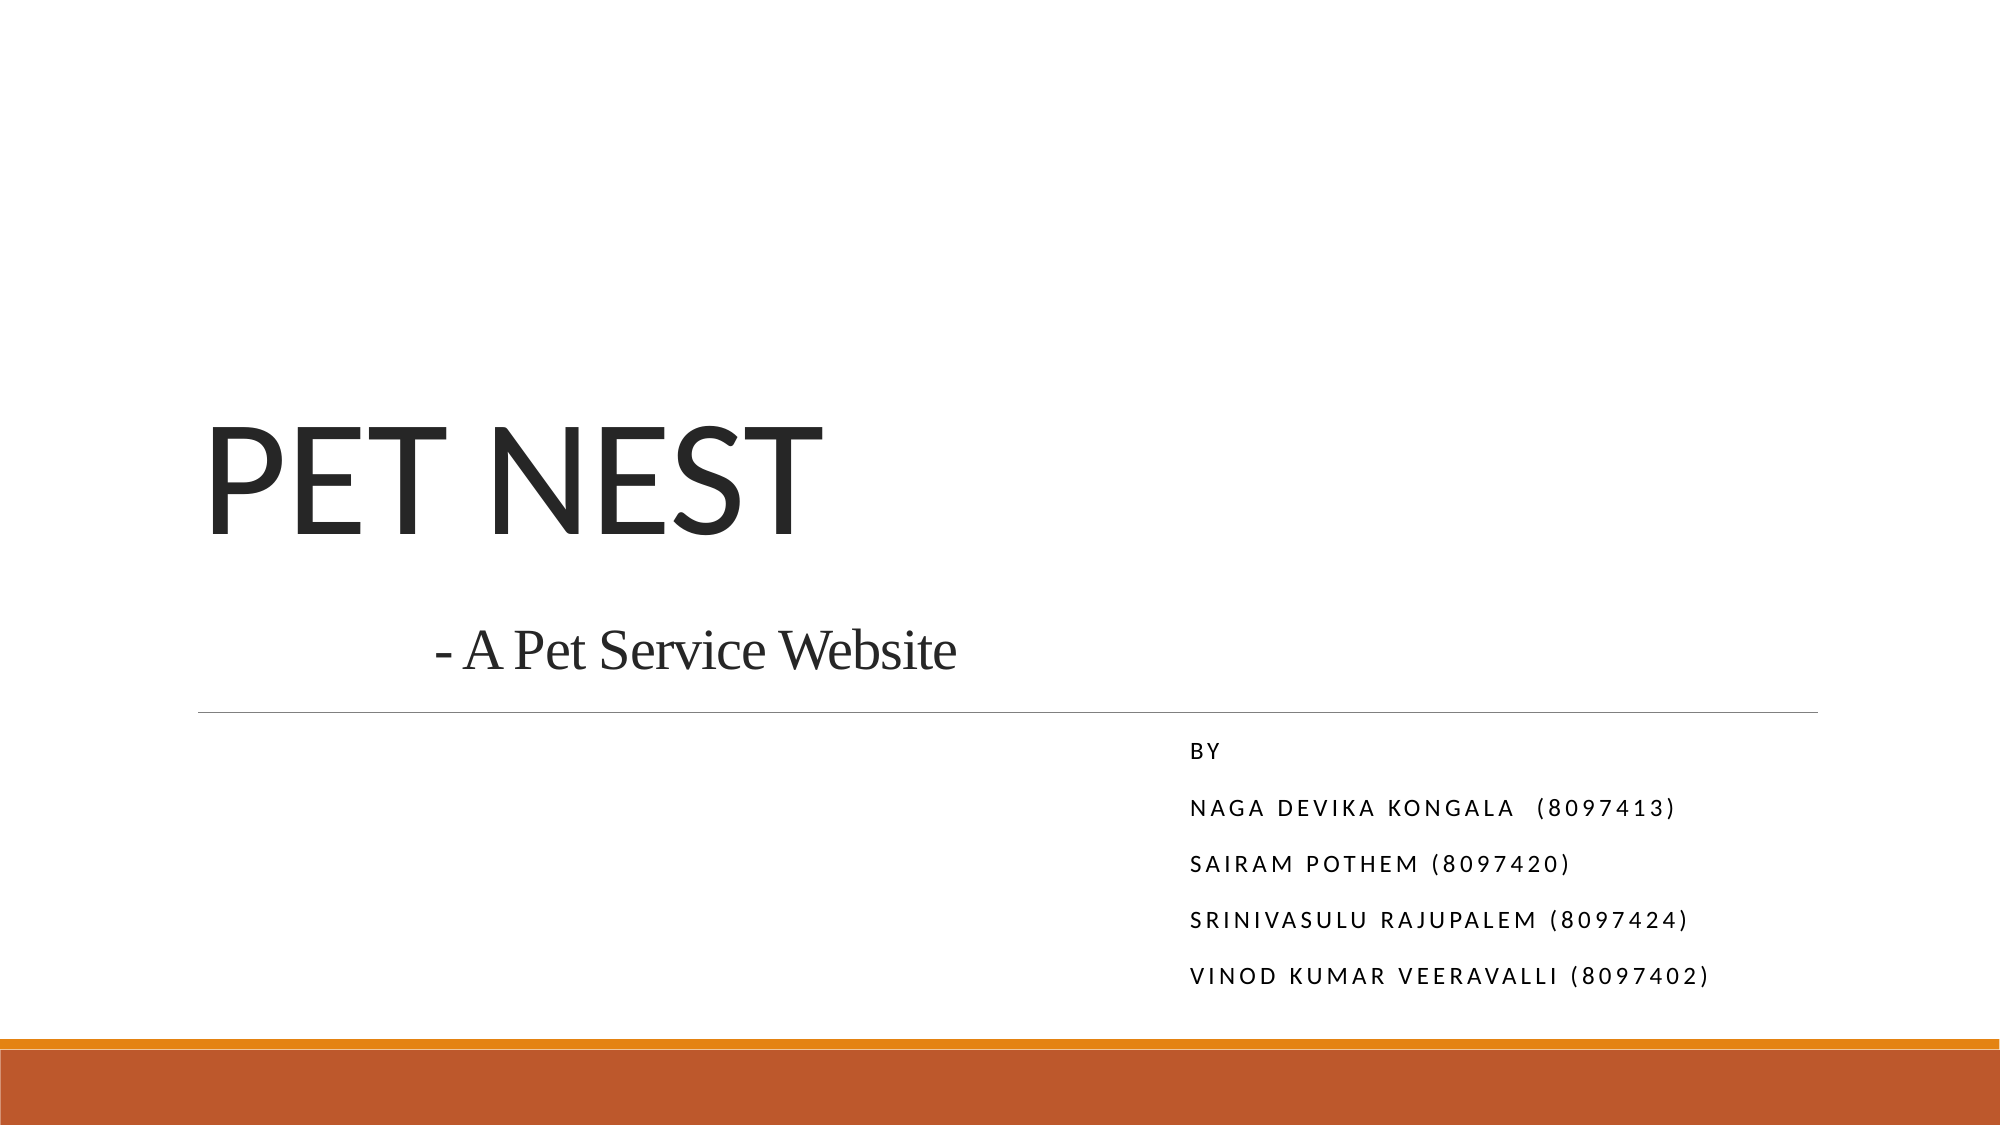

# PET NEST
- A Pet Service Website
By
Naga devika kongala  (8097413)
Sairam pothem (8097420)
Srinivasulu rajupalem (8097424)
Vinod kumar veeravalli (8097402)